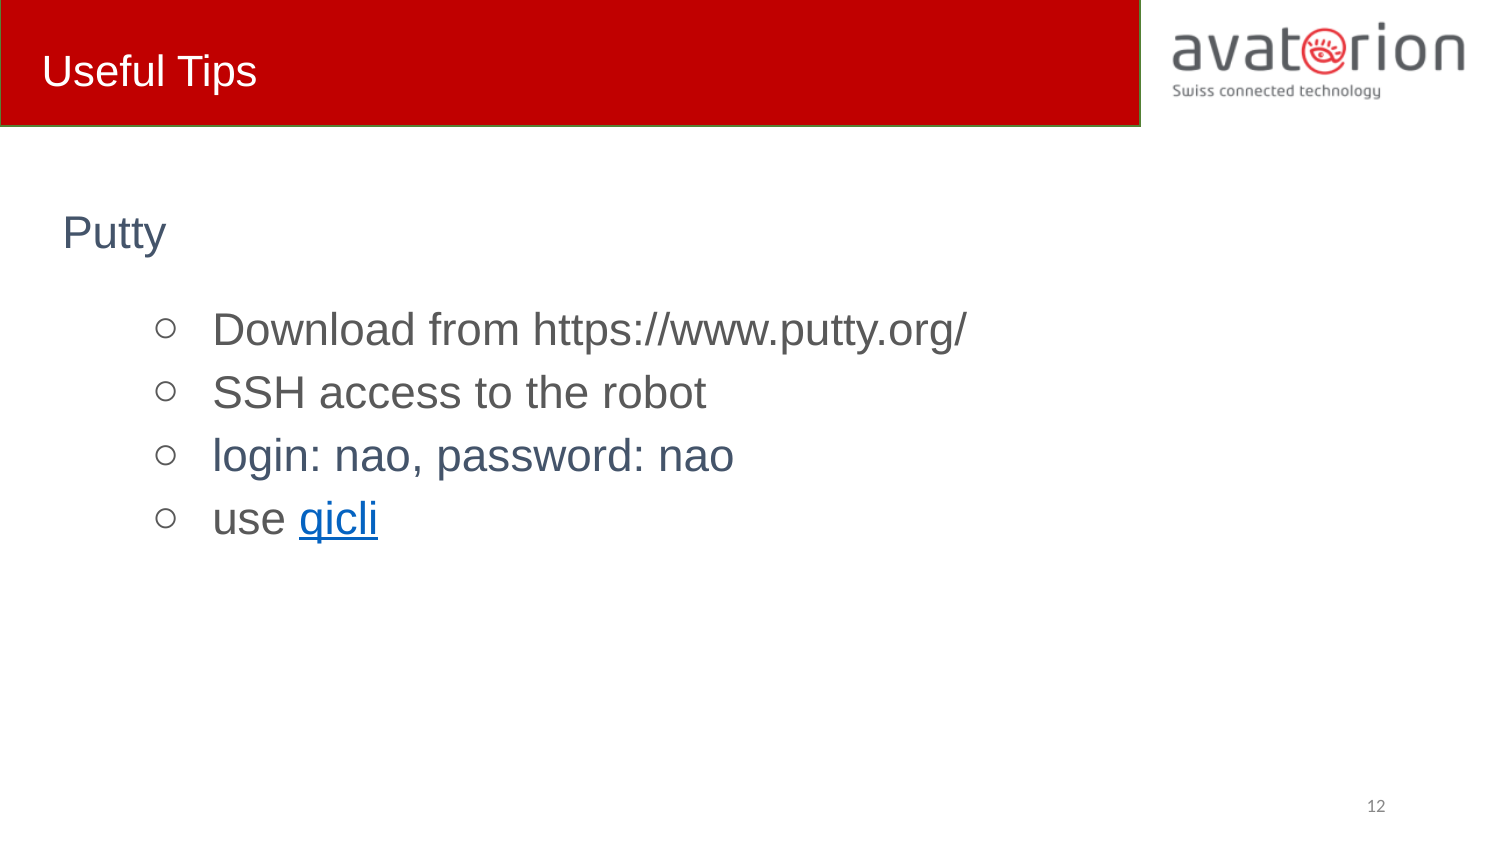

# Useful Tips
Putty
Download from https://www.putty.org/
SSH access to the robot
login: nao, password: nao
use qicli

12